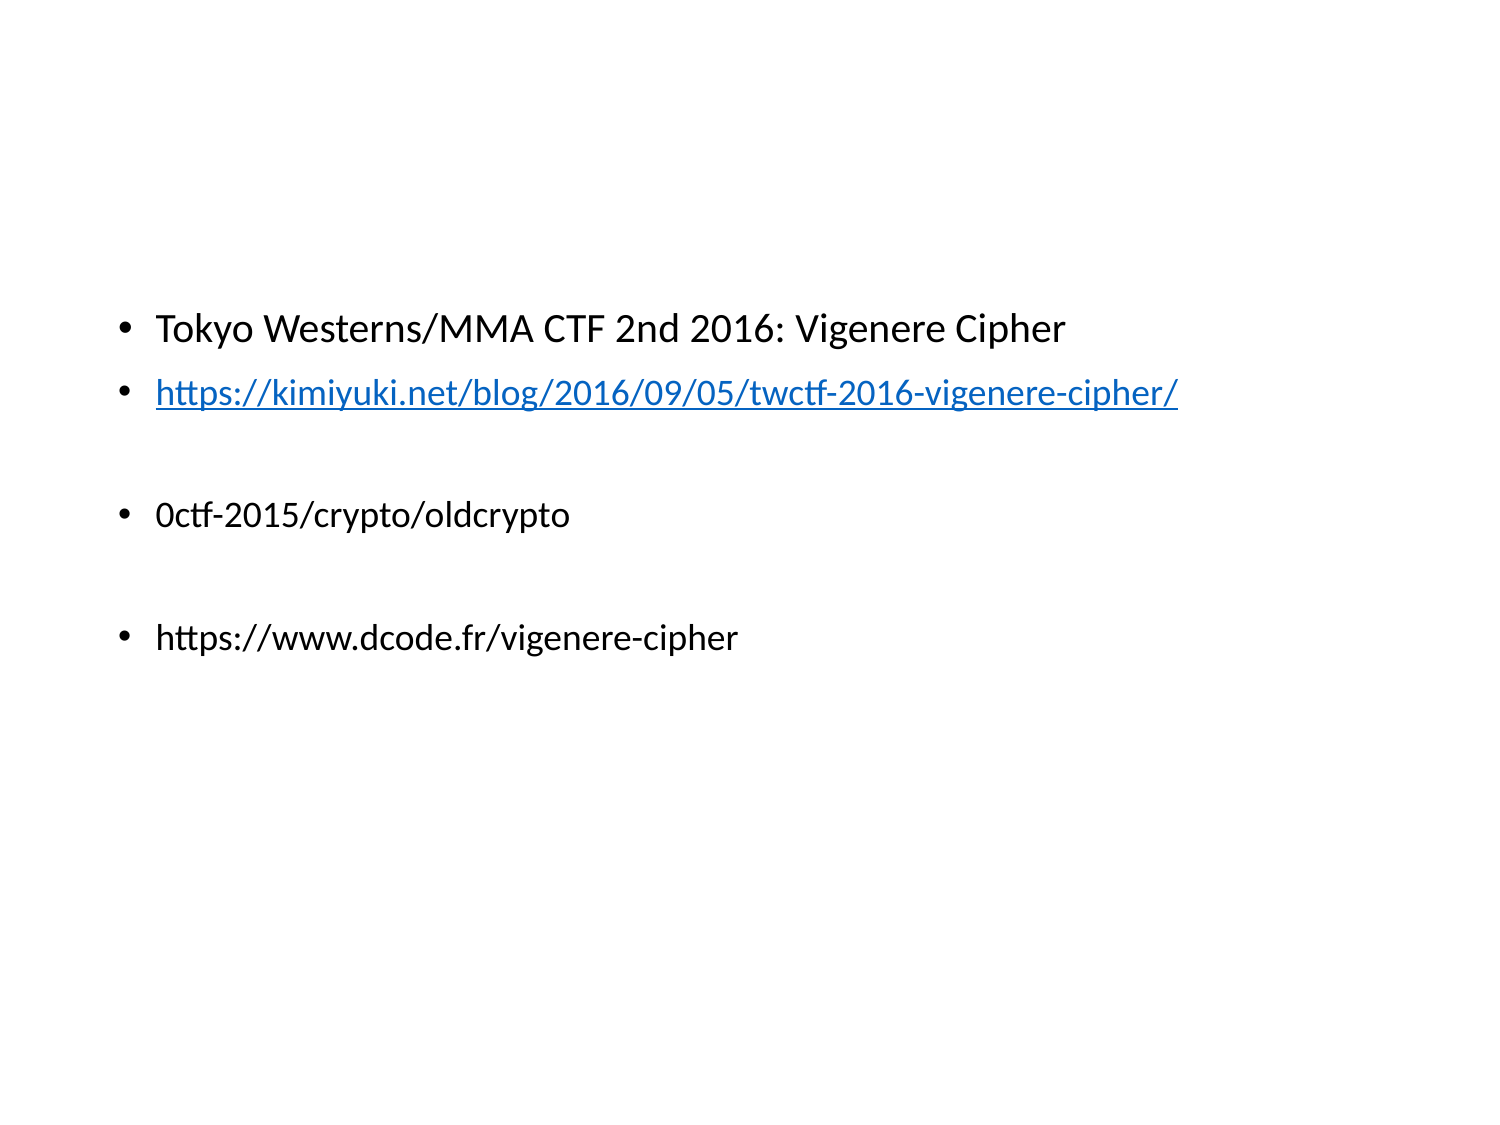

#
Tokyo Westerns/MMA CTF 2nd 2016: Vigenere Cipher
https://kimiyuki.net/blog/2016/09/05/twctf-2016-vigenere-cipher/

0ctf-2015/crypto/oldcrypto

https://www.dcode.fr/vigenere-cipher